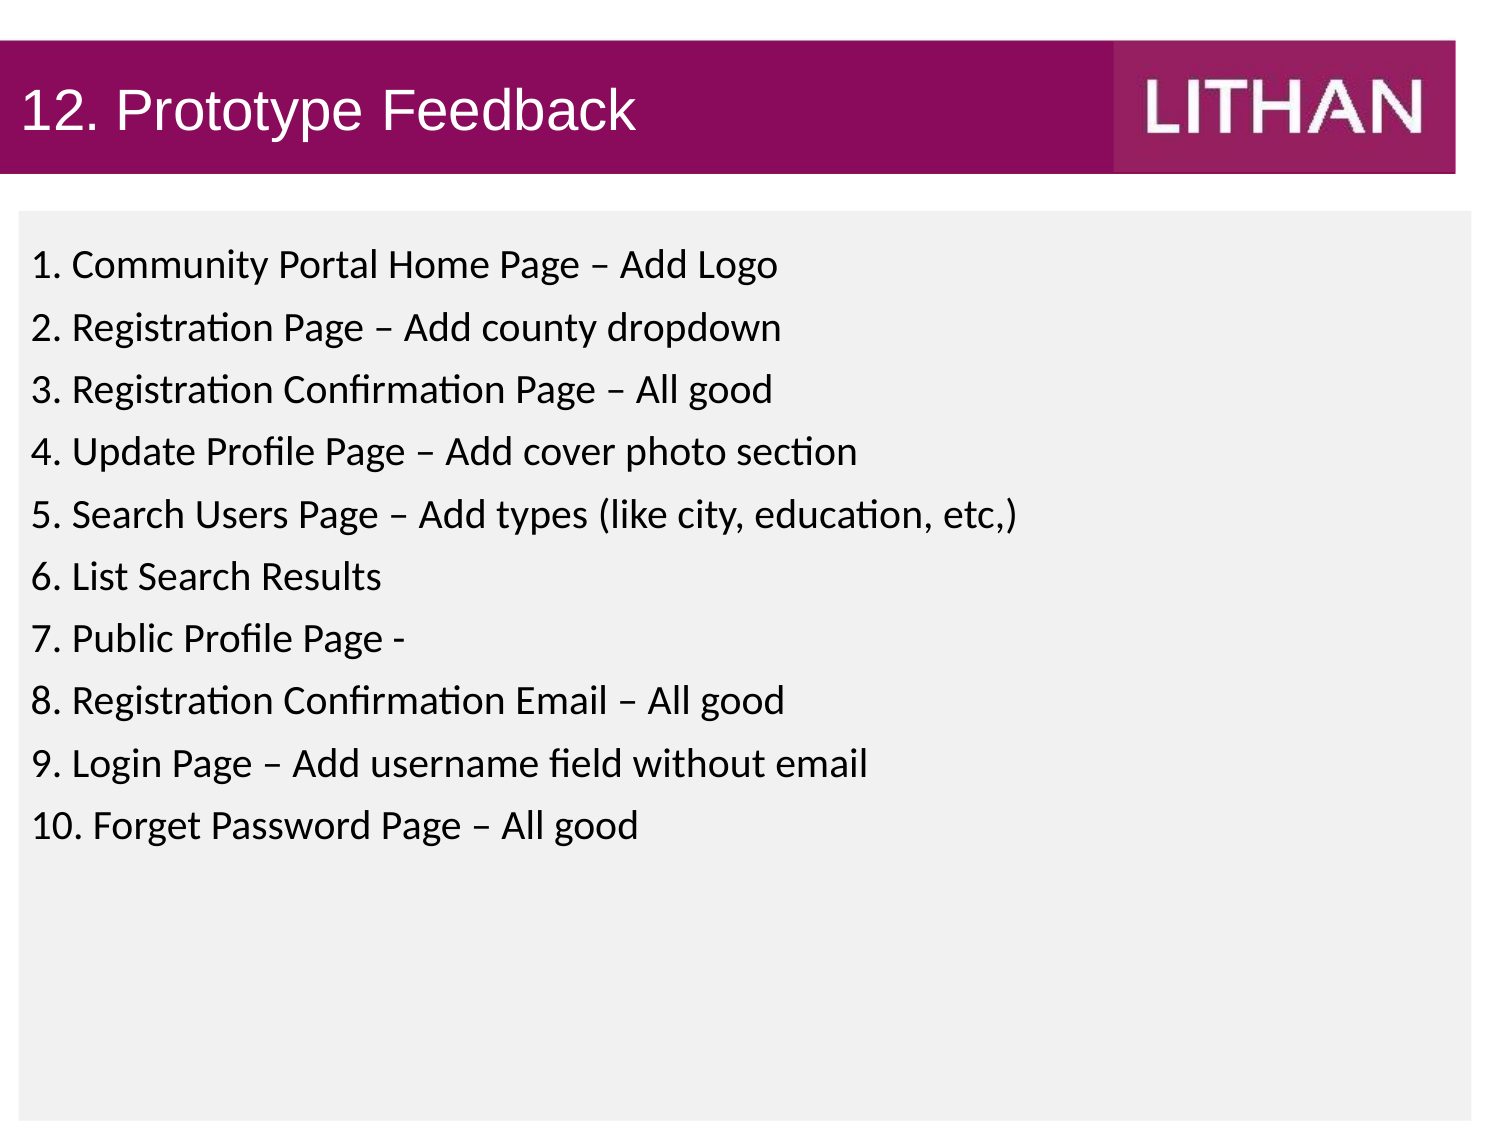

# 12. Prototype Feedback

1. Community Portal Home Page – Add Logo
2. Registration Page – Add county dropdown
3. Registration Confirmation Page – All good
4. Update Profile Page – Add cover photo section
5. Search Users Page – Add types (like city, education, etc,)
6. List Search Results
7. Public Profile Page -
8. Registration Confirmation Email – All good
9. Login Page – Add username field without email
10. Forget Password Page – All good